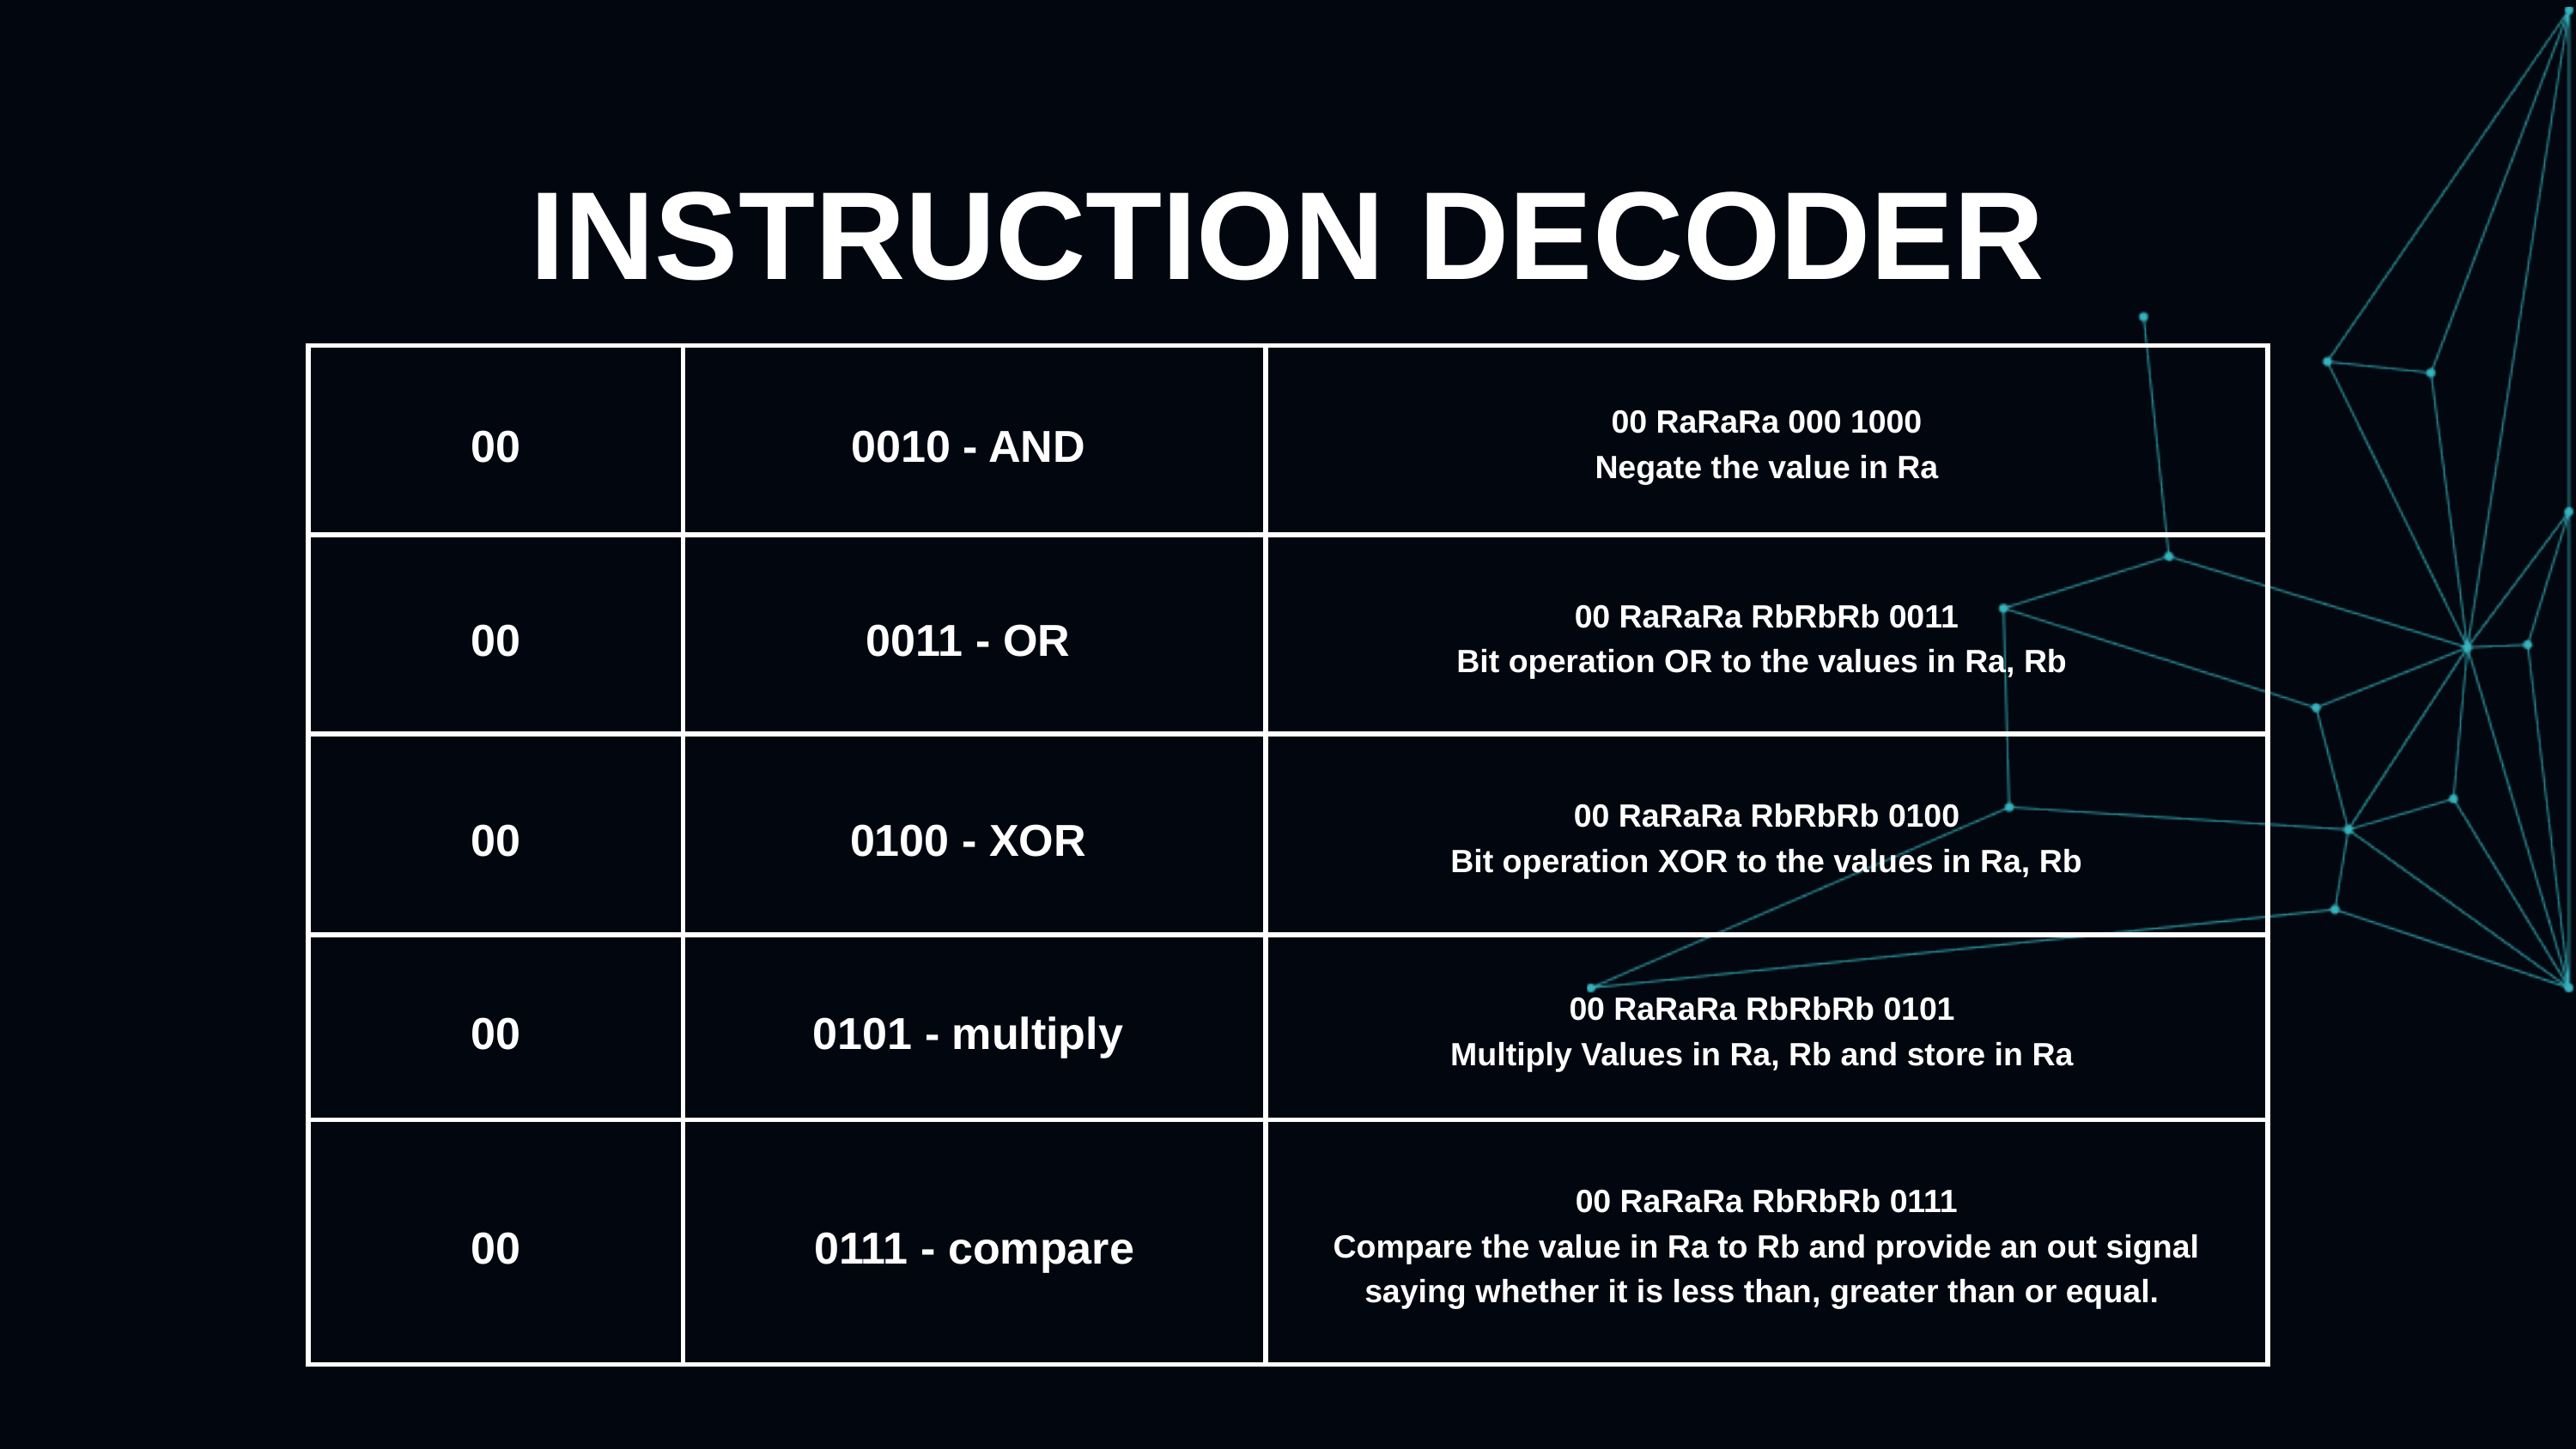

INSTRUCTION DECODER
| 00 | 0010 - AND | 00 RaRaRa 000 1000 Negate the value in Ra |
| --- | --- | --- |
| 00 | 0011 - OR | 00 RaRaRa RbRbRb 0011 Bit operation OR to the values in Ra, Rb |
| --- | --- | --- |
| 00 | 0100 - XOR | 00 RaRaRa RbRbRb 0100 Bit operation XOR to the values in Ra, Rb |
| 00 | 0101 - multiply | 00 RaRaRa RbRbRb 0101 Multiply Values in Ra, Rb and store in Ra |
| 00 | 0111 - compare | 00 RaRaRa RbRbRb 0111 Compare the value in Ra to Rb and provide an out signal saying whether it is less than, greater than or equal. |